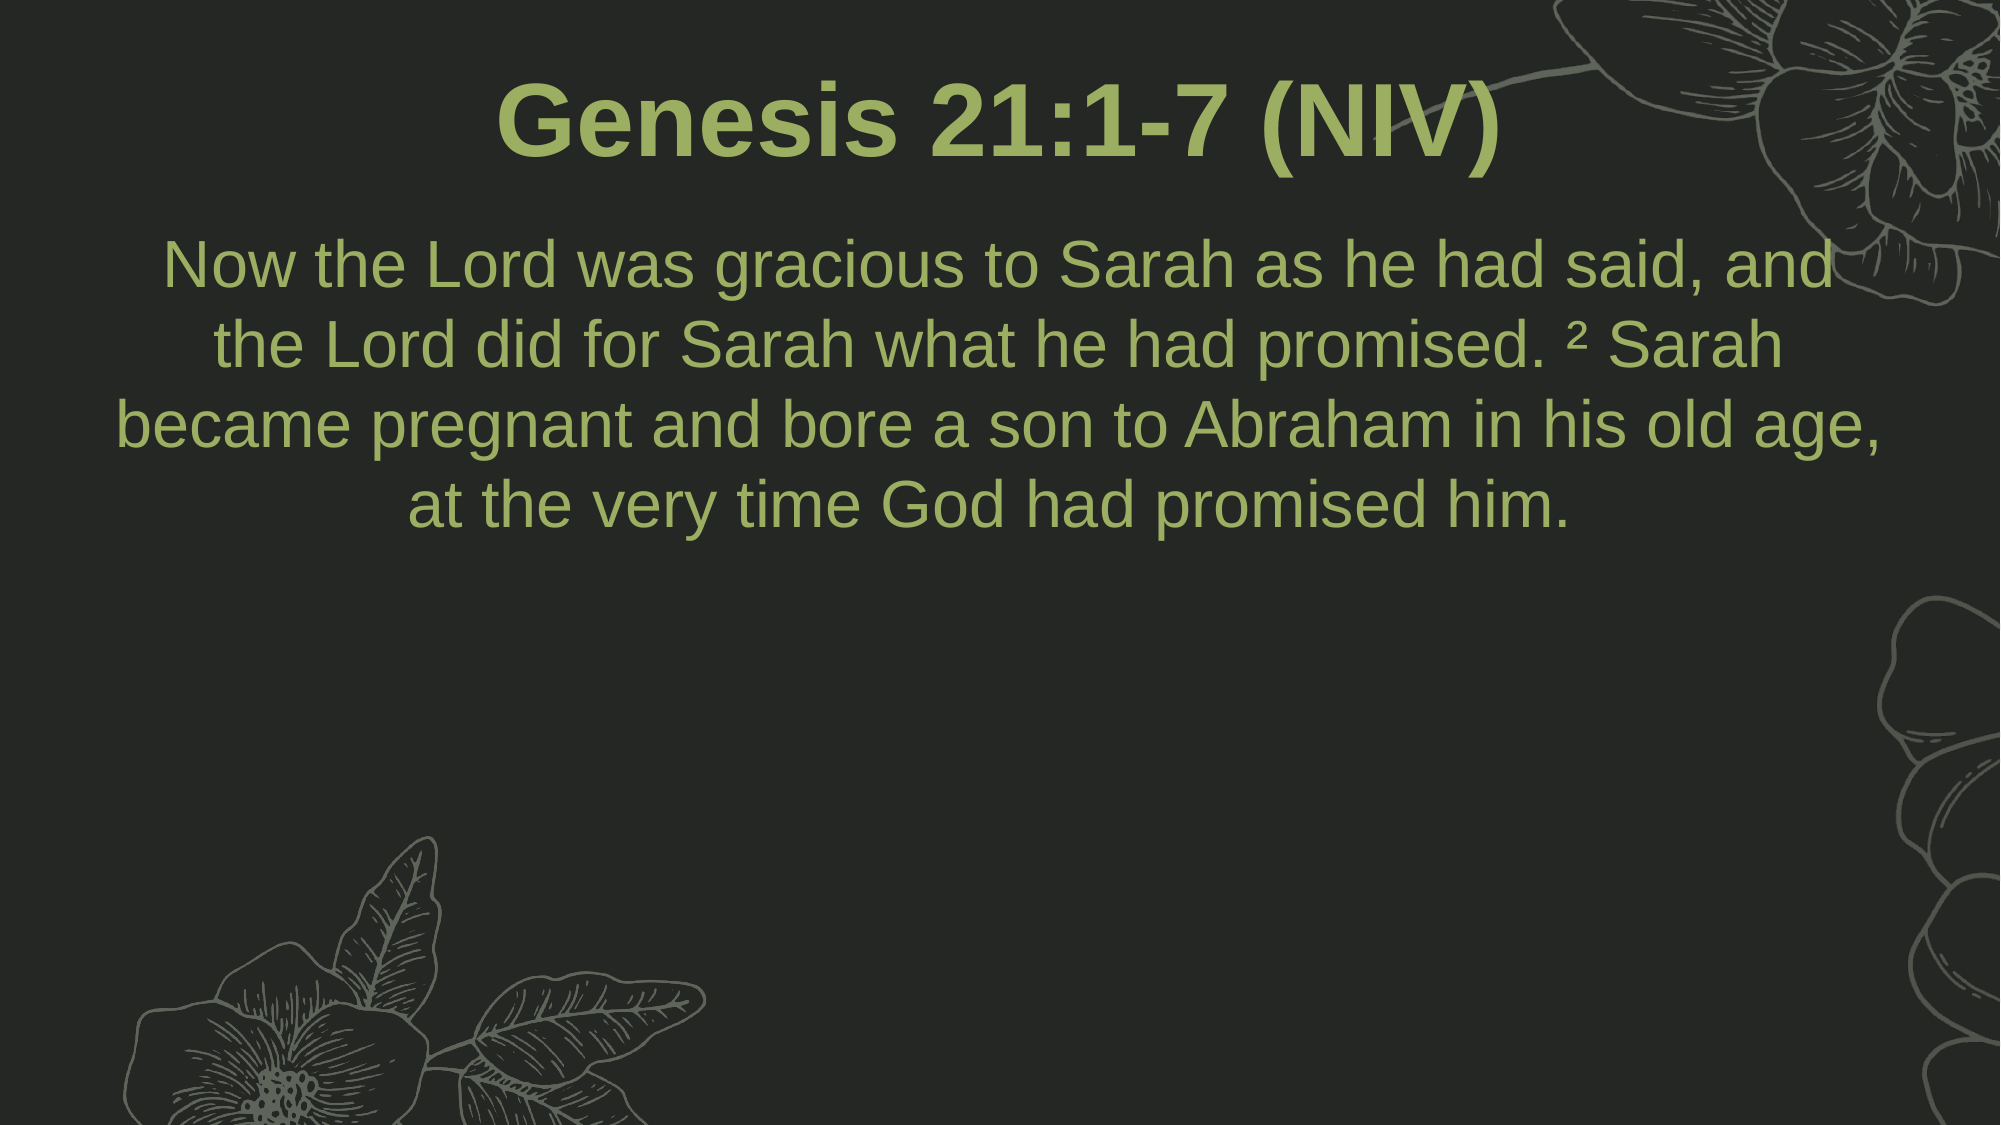

Genesis 21:1-7 (NIV)
Now the Lord was gracious to Sarah as he had said, and the Lord did for Sarah what he had promised. ² Sarah became pregnant and bore a son to Abraham in his old age, at the very time God had promised him.